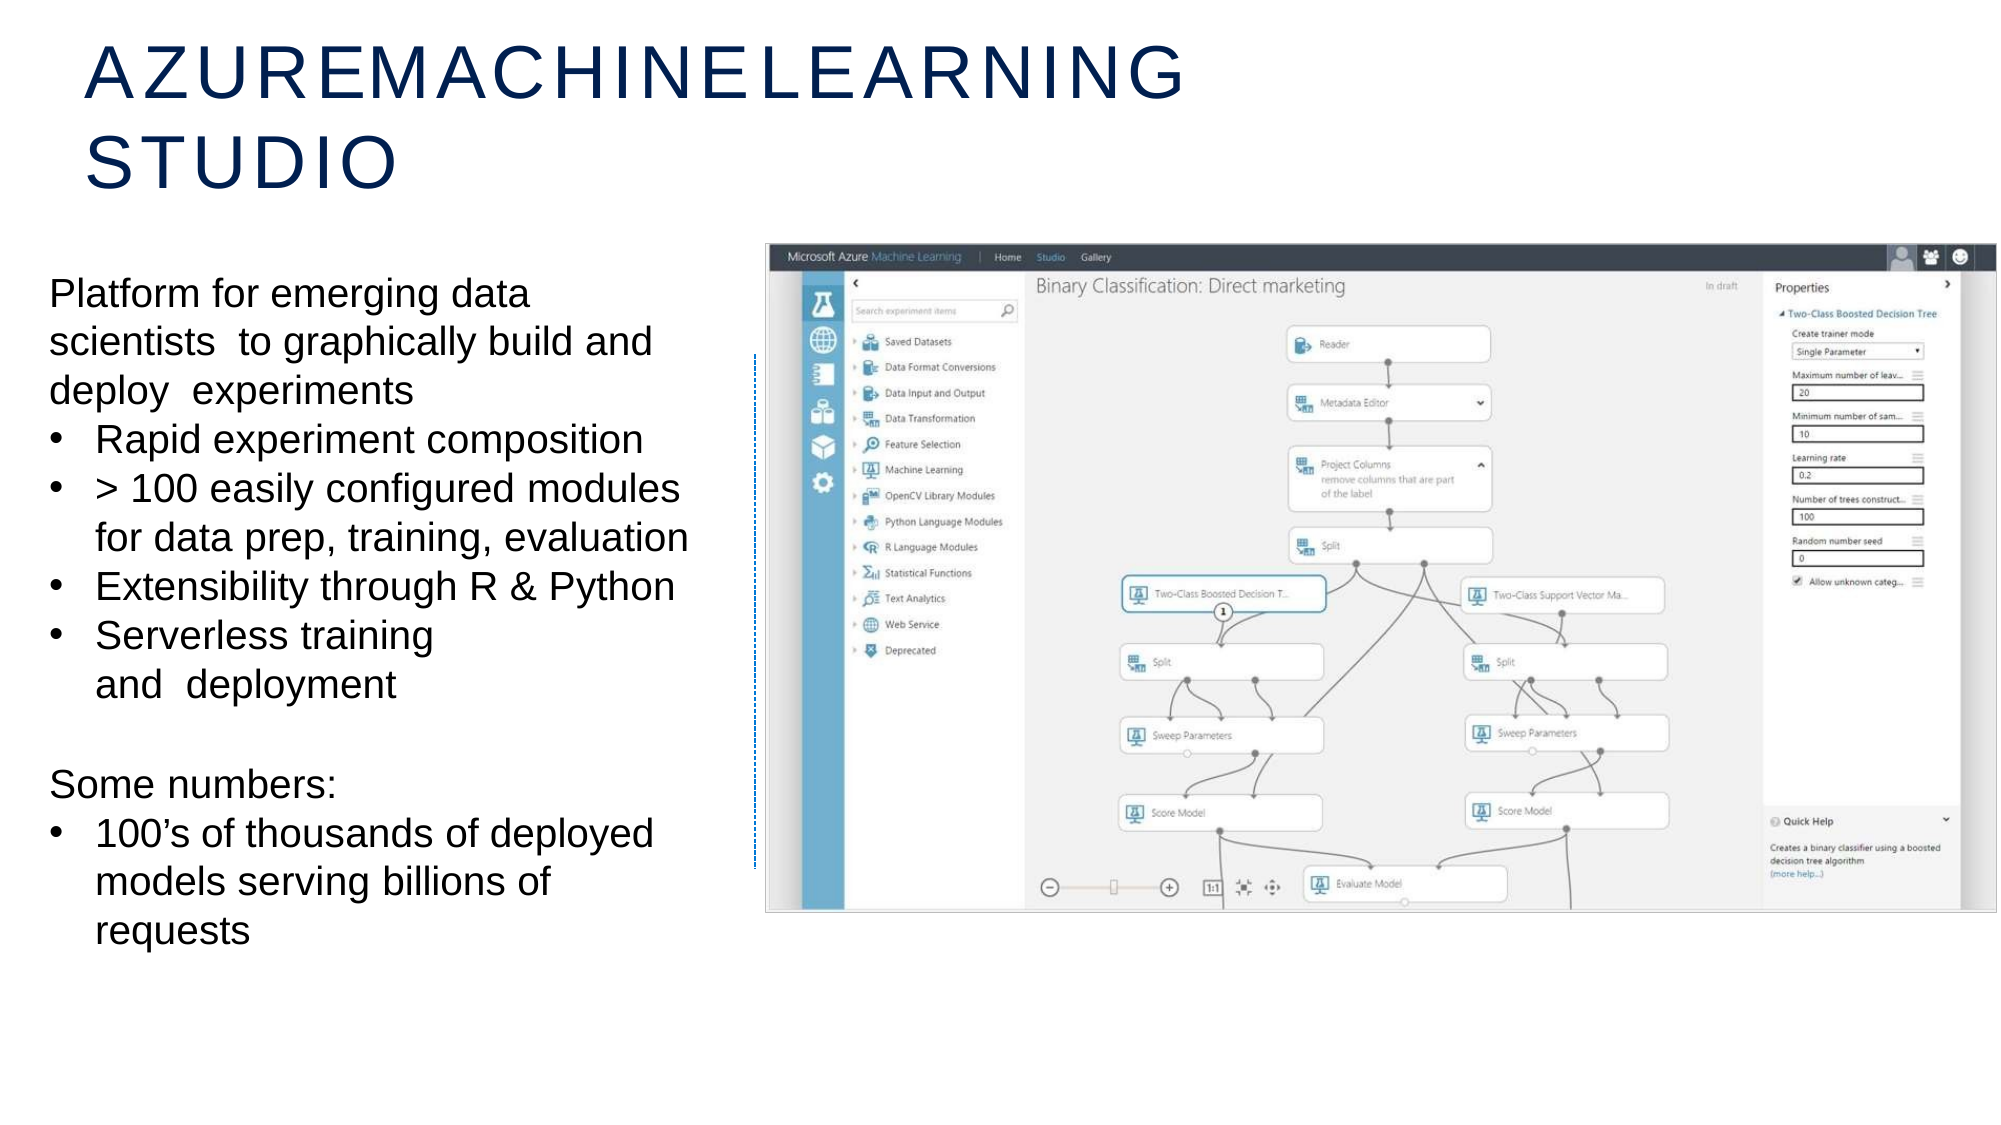

# AZURE	MACHINE	LEARNING	STUDIO

Platform for emerging data scientists  to graphically build and deploy  experiments
Rapid experiment composition
> 100 easily configured modules
for data prep, training, evaluation
Extensibility through R & Python
Serverless training and  deployment

Some numbers:
100’s of thousands of deployed  models serving billions of requests